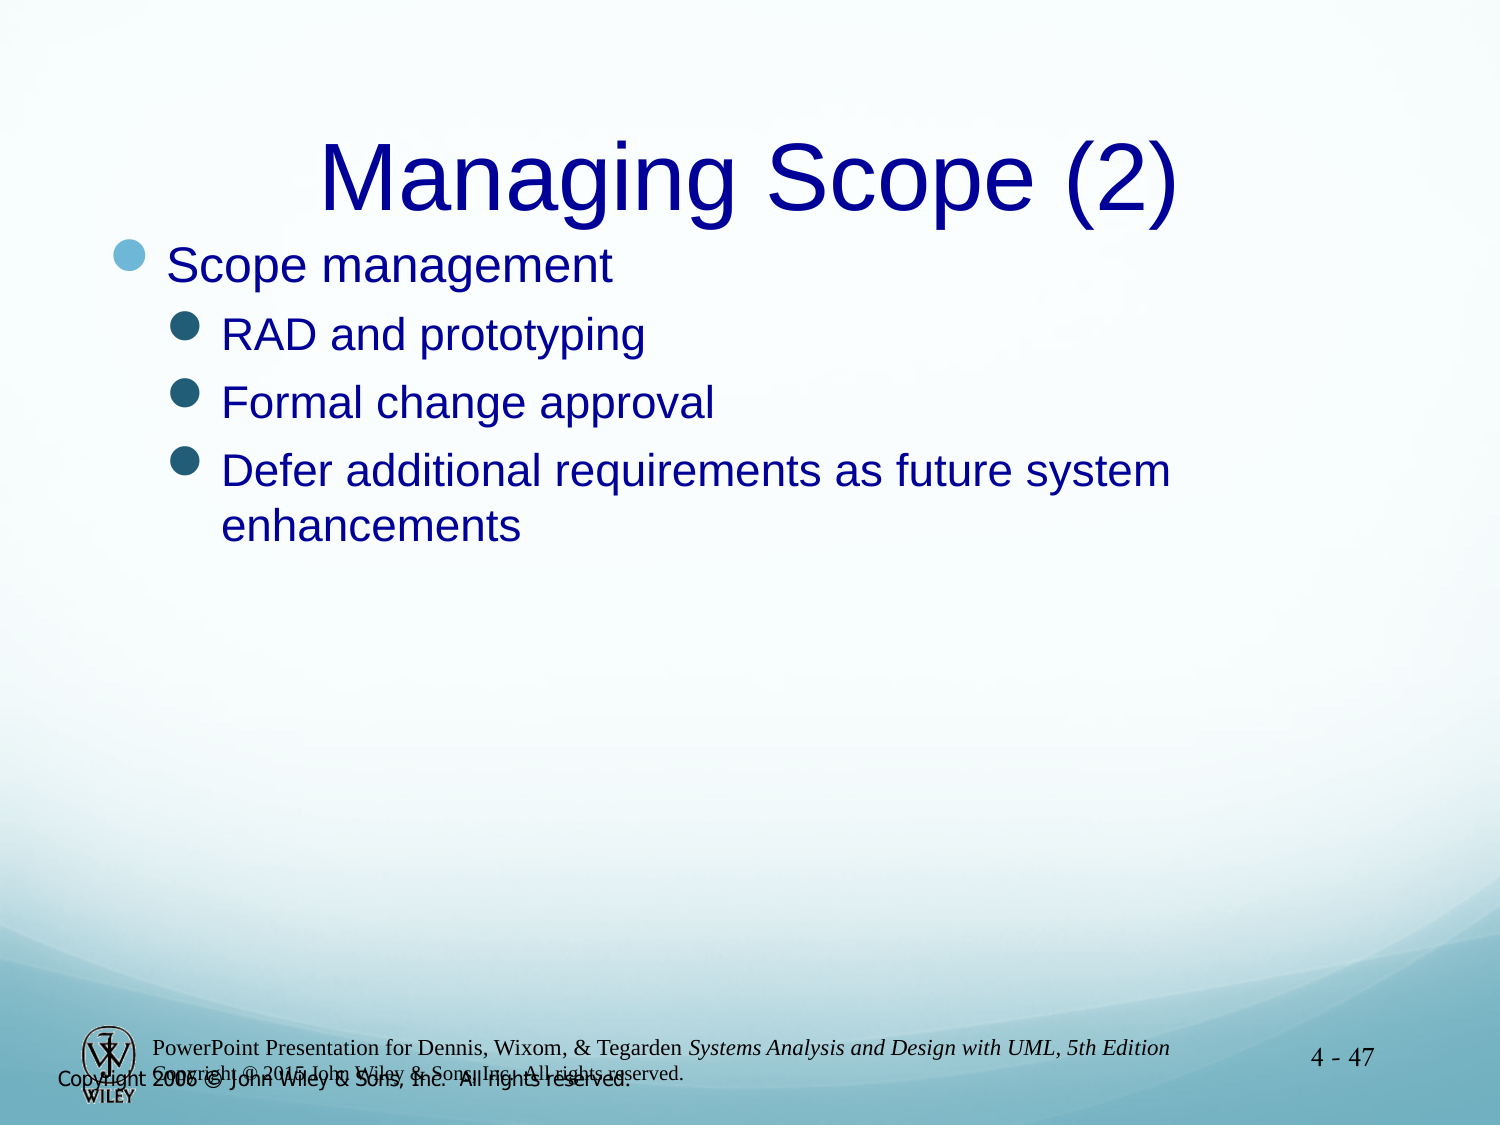

# Managing Scope (2)
Scope management
RAD and prototyping
Formal change approval
Defer additional requirements as future system enhancements
4 - 47

Copyright 2006 © John Wiley & Sons, Inc.  All rights reserved.